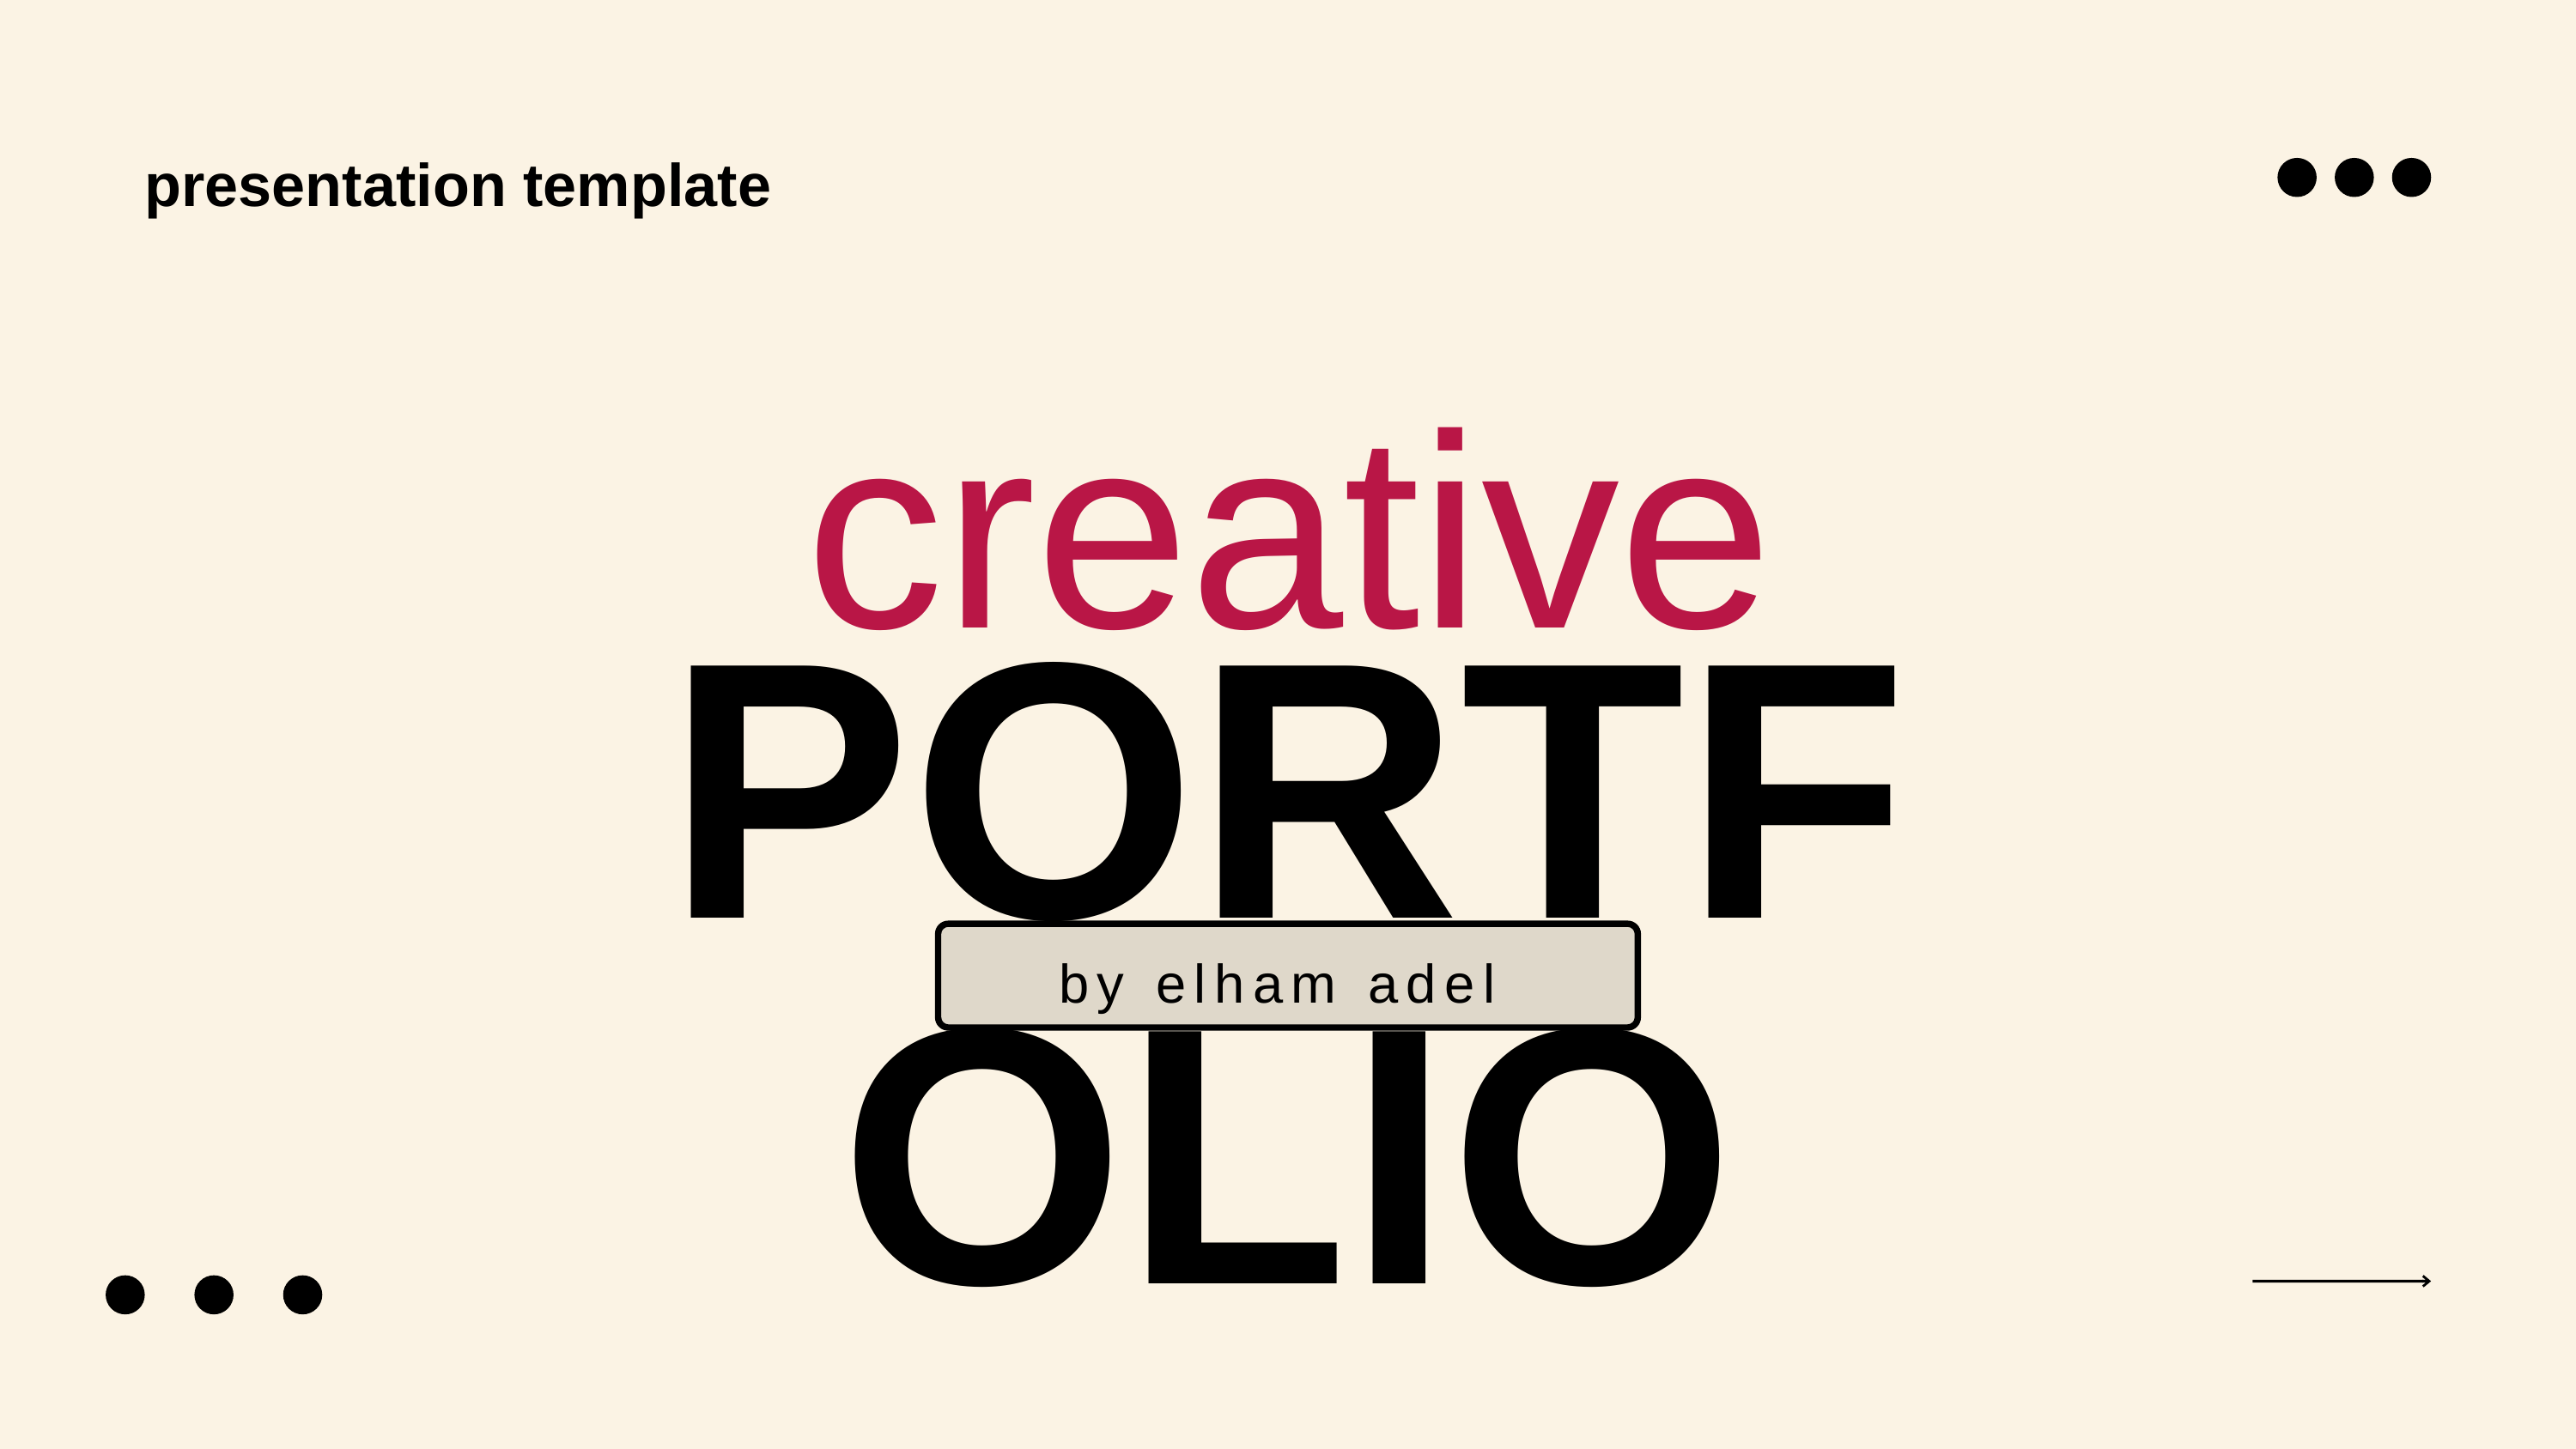

presentation template

creative
PORTFOLIO

by elham adel